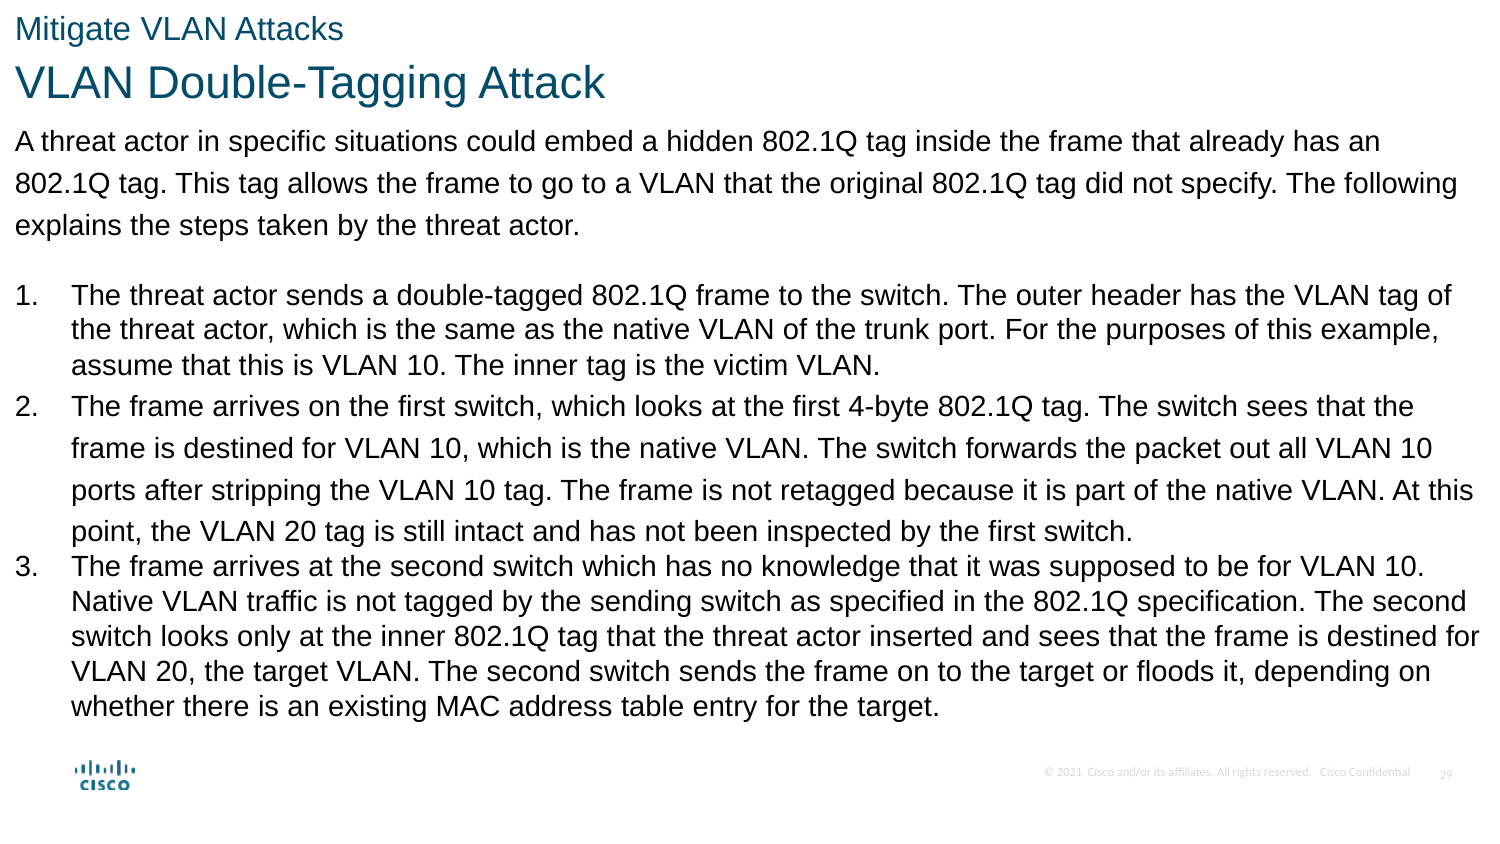

Mitigate VLAN Attacks
VLAN Double-Tagging Attack
A threat actor in specific situations could embed a hidden 802.1Q tag inside the frame that already has an 802.1Q tag. This tag allows the frame to go to a VLAN that the original 802.1Q tag did not specify. The following explains the steps taken by the threat actor.

The threat actor sends a double-tagged 802.1Q frame to the switch. The outer header has the VLAN tag of the threat actor, which is the same as the native VLAN of the trunk port. For the purposes of this example, assume that this is VLAN 10. The inner tag is the victim VLAN.
The frame arrives on the first switch, which looks at the first 4-byte 802.1Q tag. The switch sees that the frame is destined for VLAN 10, which is the native VLAN. The switch forwards the packet out all VLAN 10 ports after stripping the VLAN 10 tag. The frame is not retagged because it is part of the native VLAN. At this point, the VLAN 20 tag is still intact and has not been inspected by the first switch.
The frame arrives at the second switch which has no knowledge that it was supposed to be for VLAN 10. Native VLAN traffic is not tagged by the sending switch as specified in the 802.1Q specification. The second switch looks only at the inner 802.1Q tag that the threat actor inserted and sees that the frame is destined for VLAN 20, the target VLAN. The second switch sends the frame on to the target or floods it, depending on whether there is an existing MAC address table entry for the target.

29